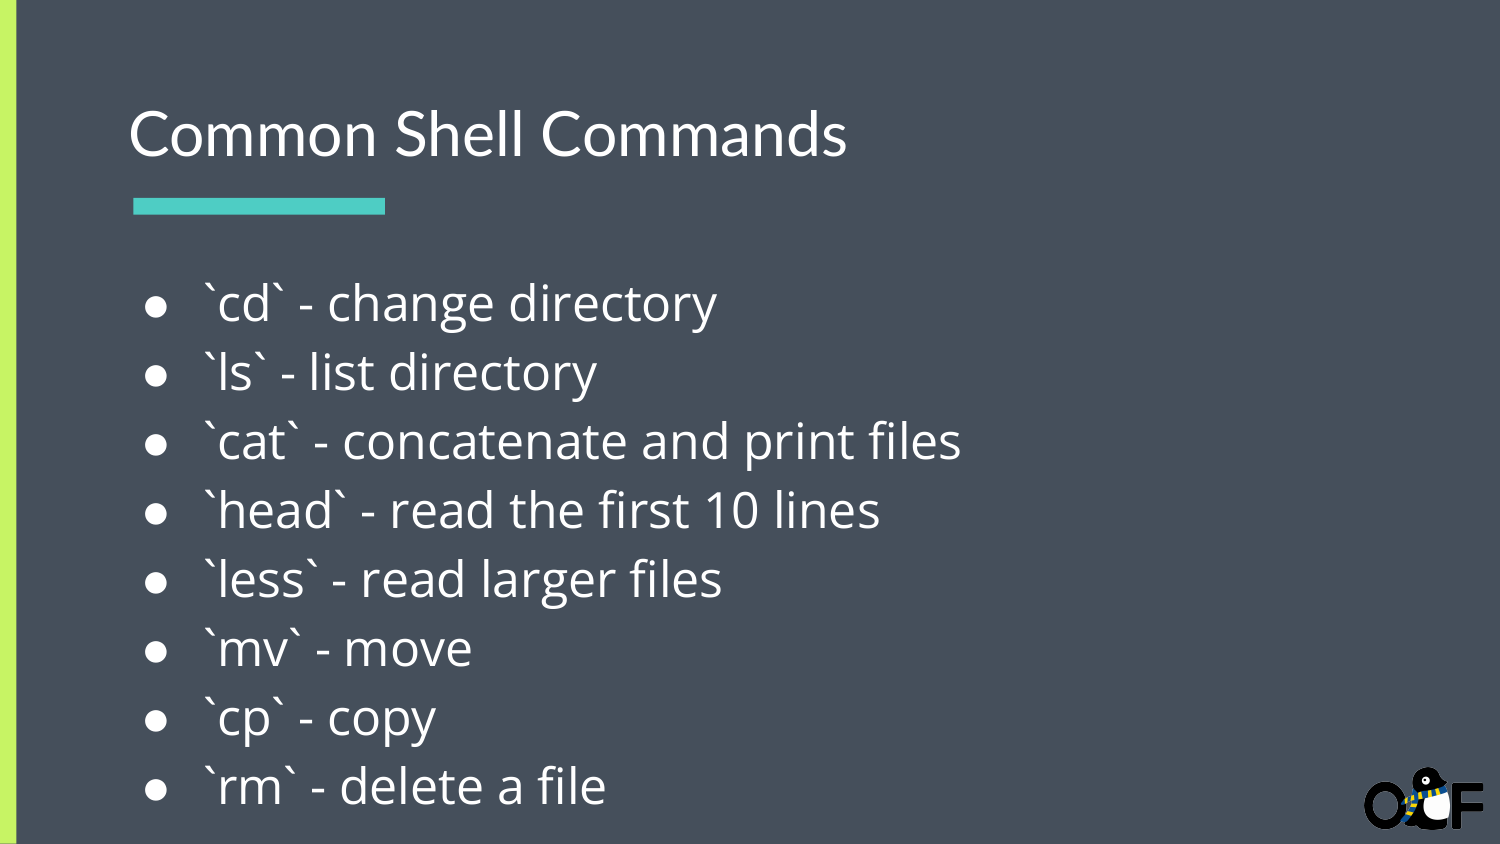

# Common Shell Commands
`cd` - change directory
`ls` - list directory
`cat` - concatenate and print files
`head` - read the first 10 lines
`less` - read larger files
`mv` - move
`cp` - copy
`rm` - delete a file